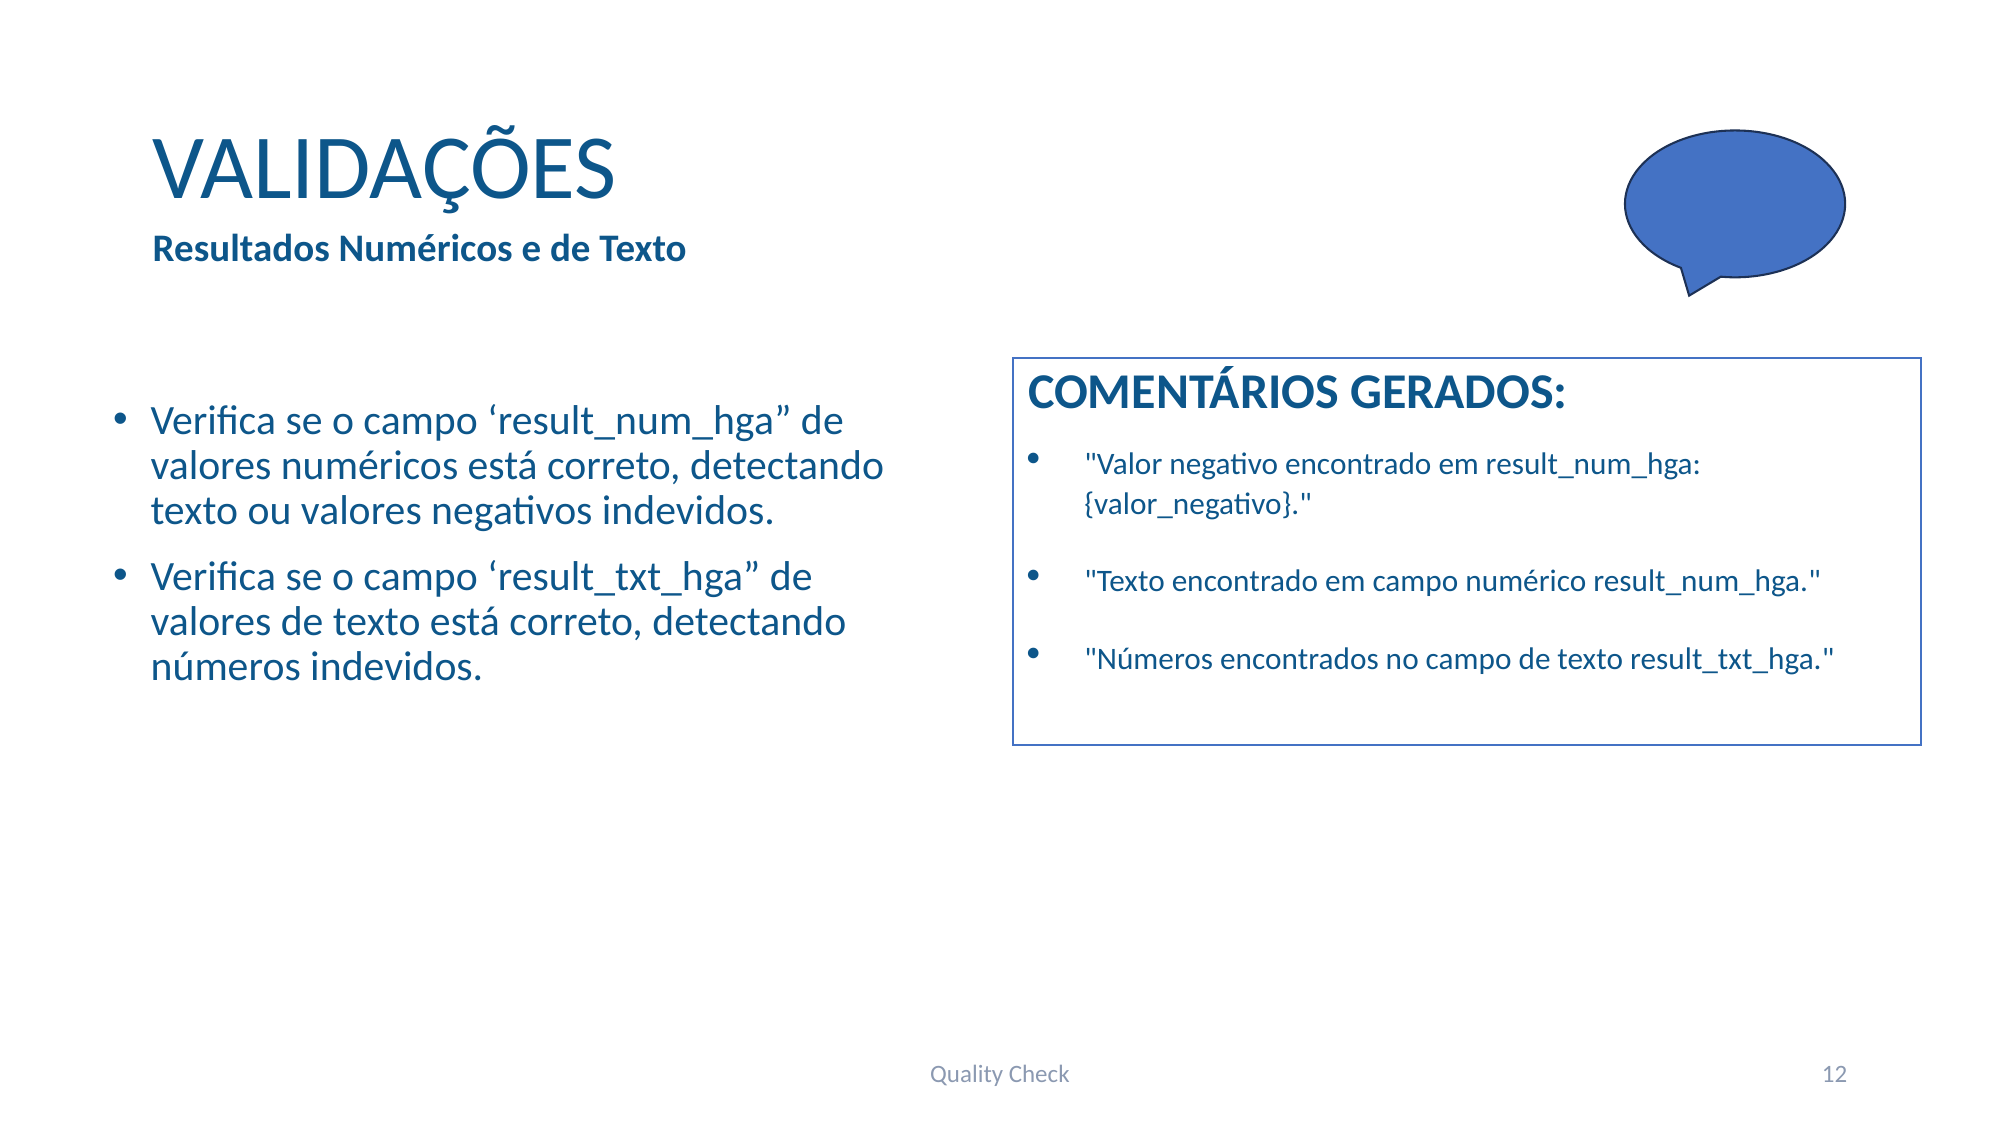

# VALIDAÇÕES

Resultados Numéricos e de Texto
COMENTÁRIOS GERADOS:
"Valor negativo encontrado em result_num_hga: {valor_negativo}."
"Texto encontrado em campo numérico result_num_hga."
"Números encontrados no campo de texto result_txt_hga."

Verifica se o campo ‘result_num_hga” de valores numéricos está correto, detectando texto ou valores negativos indevidos.
Verifica se o campo ‘result_txt_hga” de valores de texto está correto, detectando números indevidos.

Quality Check
12